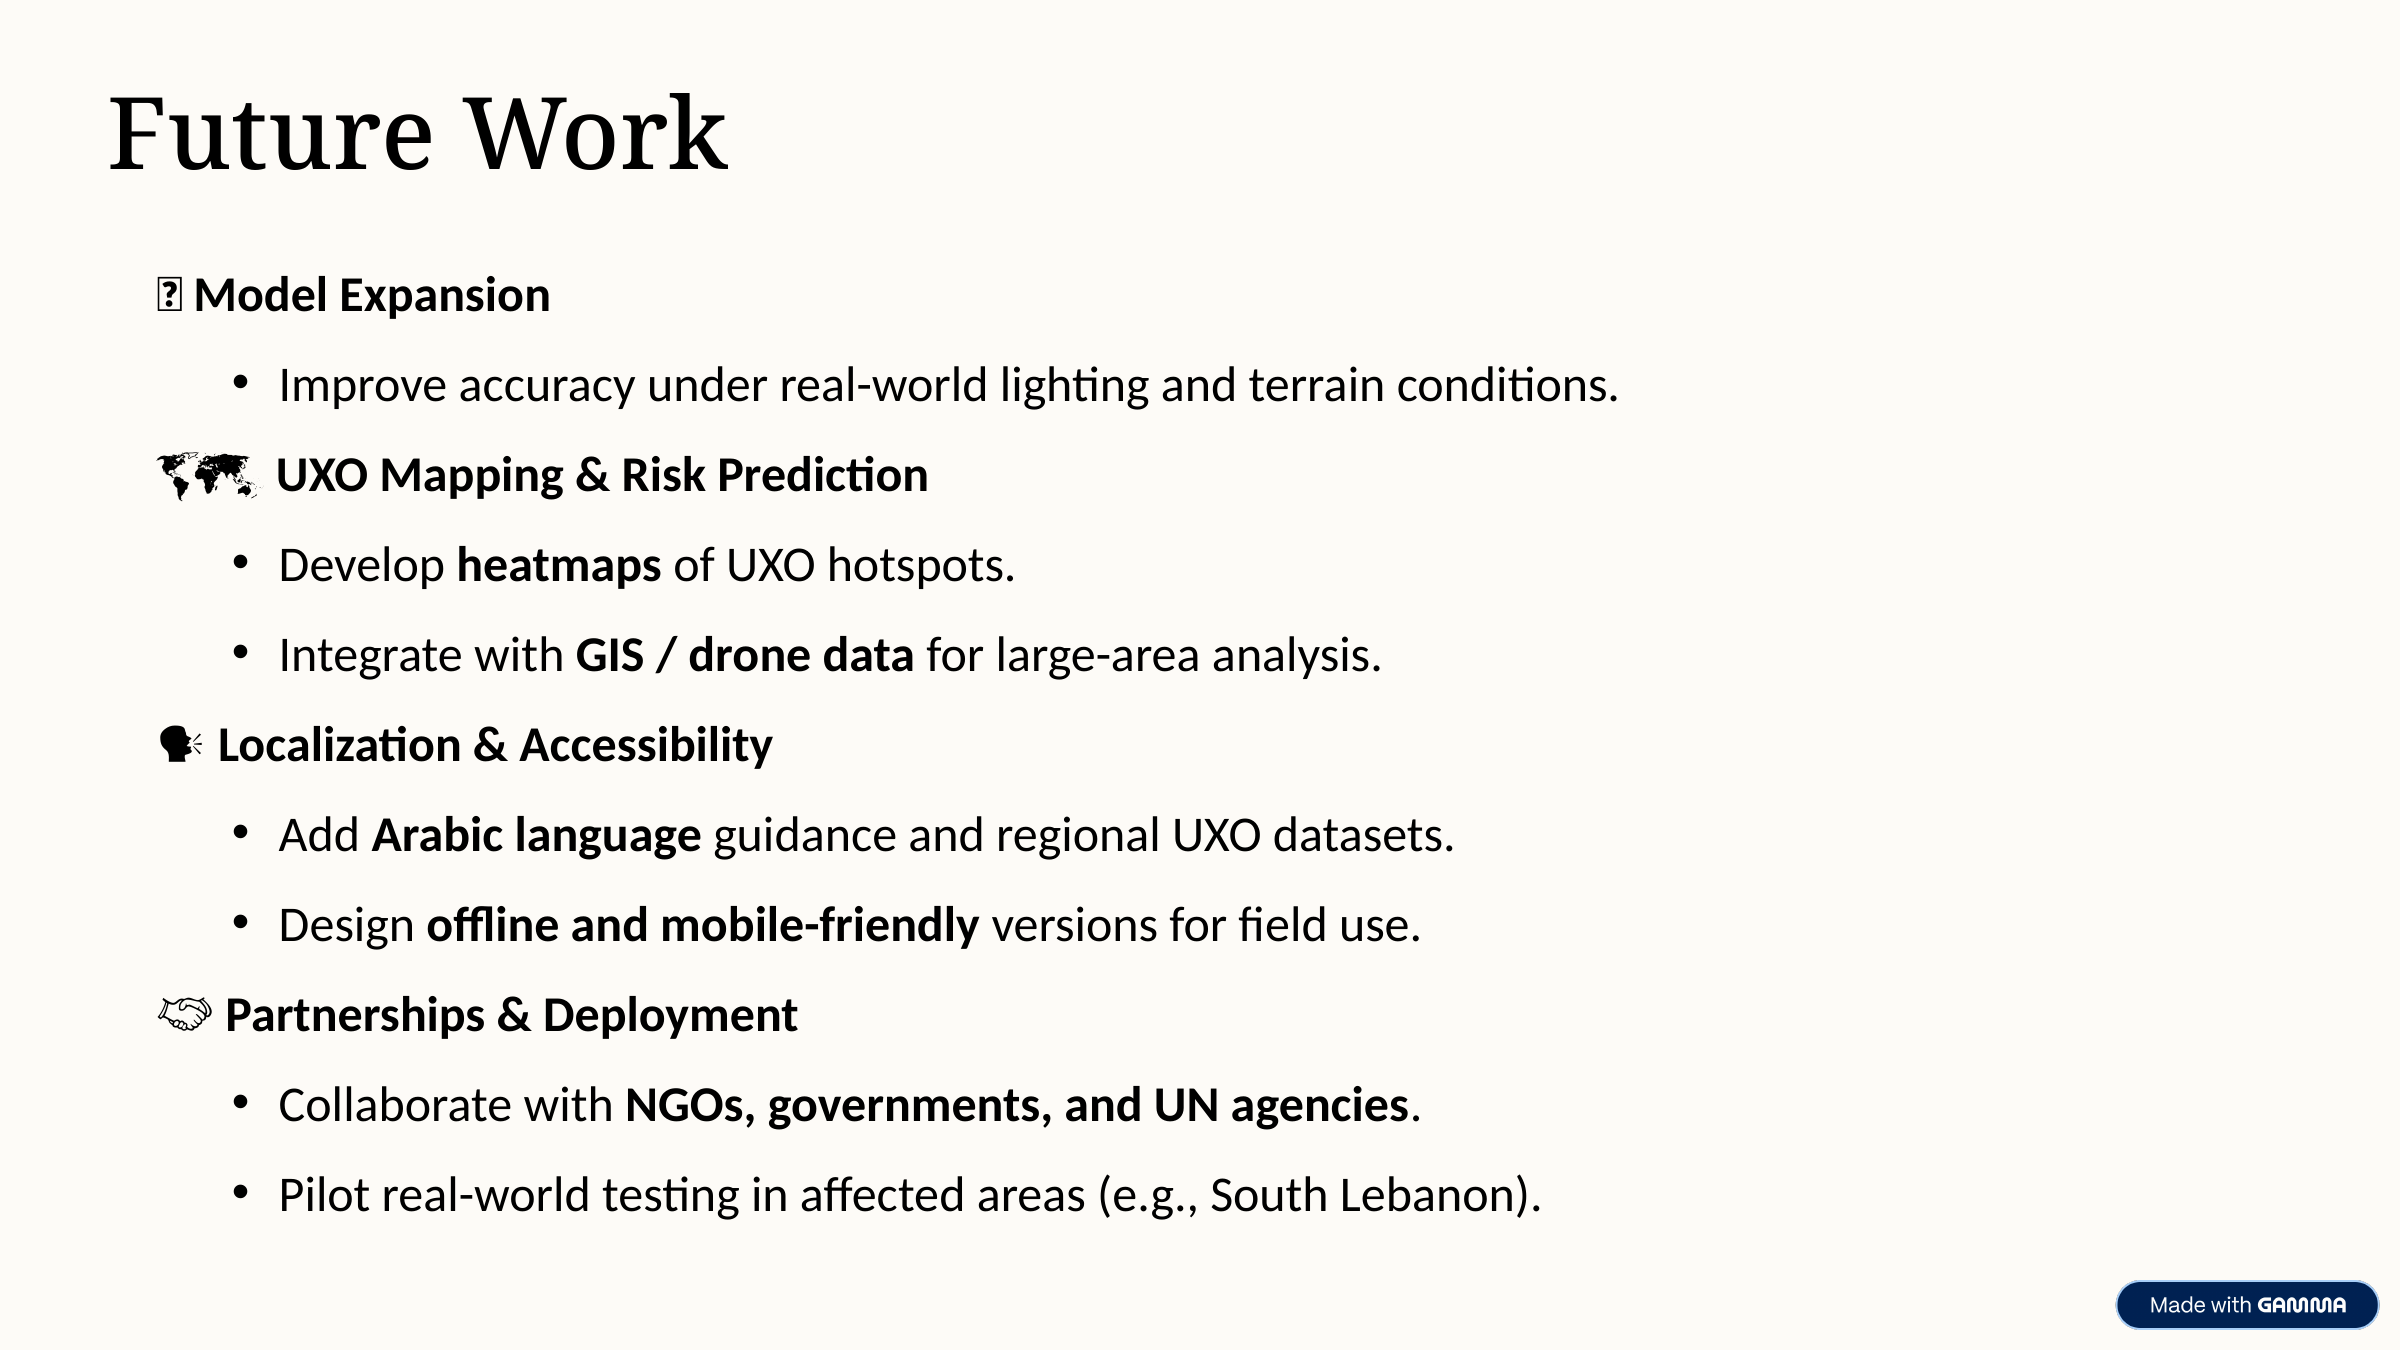

Future Work
🧭 Model Expansion
Improve accuracy under real-world lighting and terrain conditions.
🗺️ UXO Mapping & Risk Prediction
Develop heatmaps of UXO hotspots.
Integrate with GIS / drone data for large-area analysis.
🗣️ Localization & Accessibility
Add Arabic language guidance and regional UXO datasets.
Design offline and mobile-friendly versions for field use.
🤝 Partnerships & Deployment
Collaborate with NGOs, governments, and UN agencies.
Pilot real-world testing in affected areas (e.g., South Lebanon).